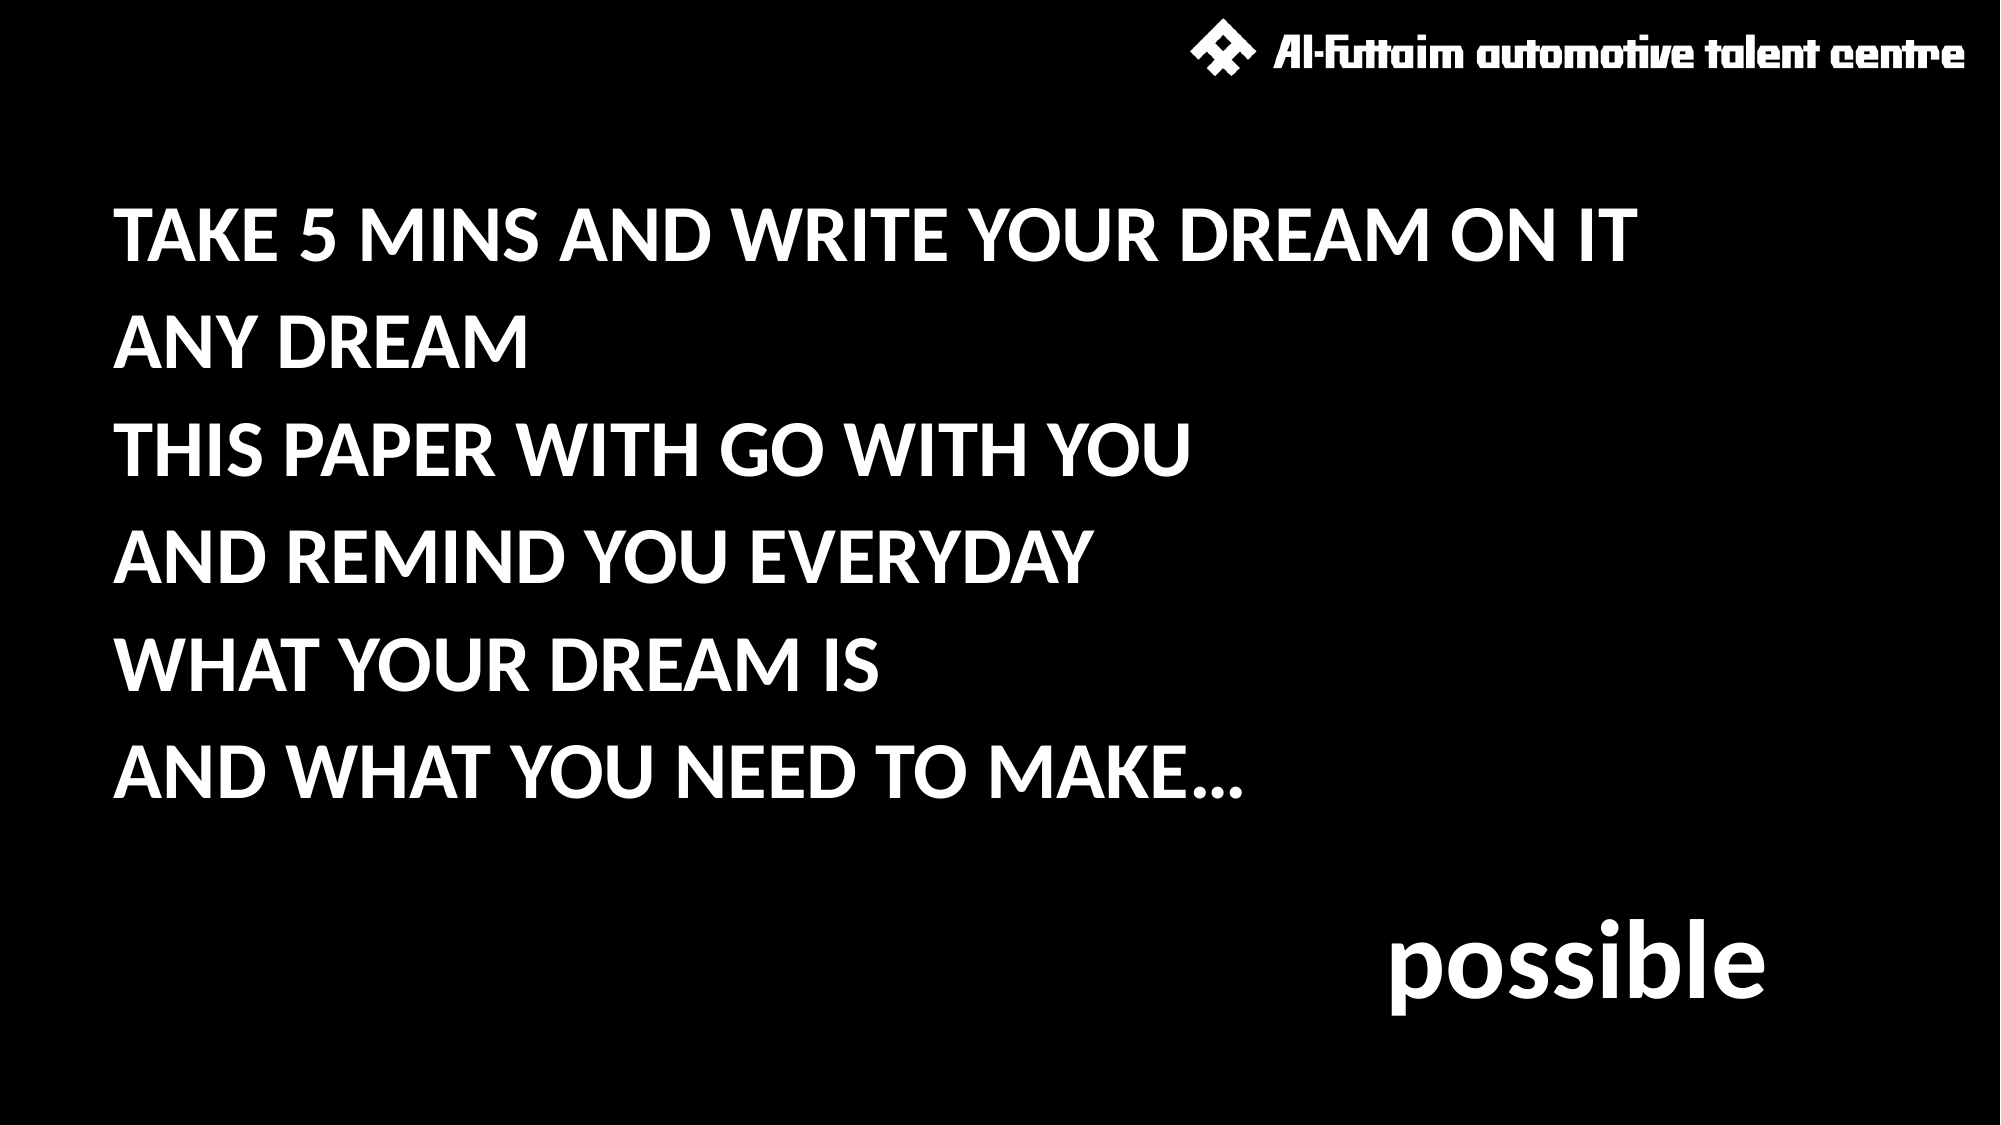

TAKE 5 MINS AND WRITE YOUR DREAM ON IT
ANY DREAM
THIS PAPER WITH GO WITH YOU
AND REMIND YOU EVERYDAY
WHAT YOUR DREAM IS
AND WHAT YOU NEED TO MAKE…

possible